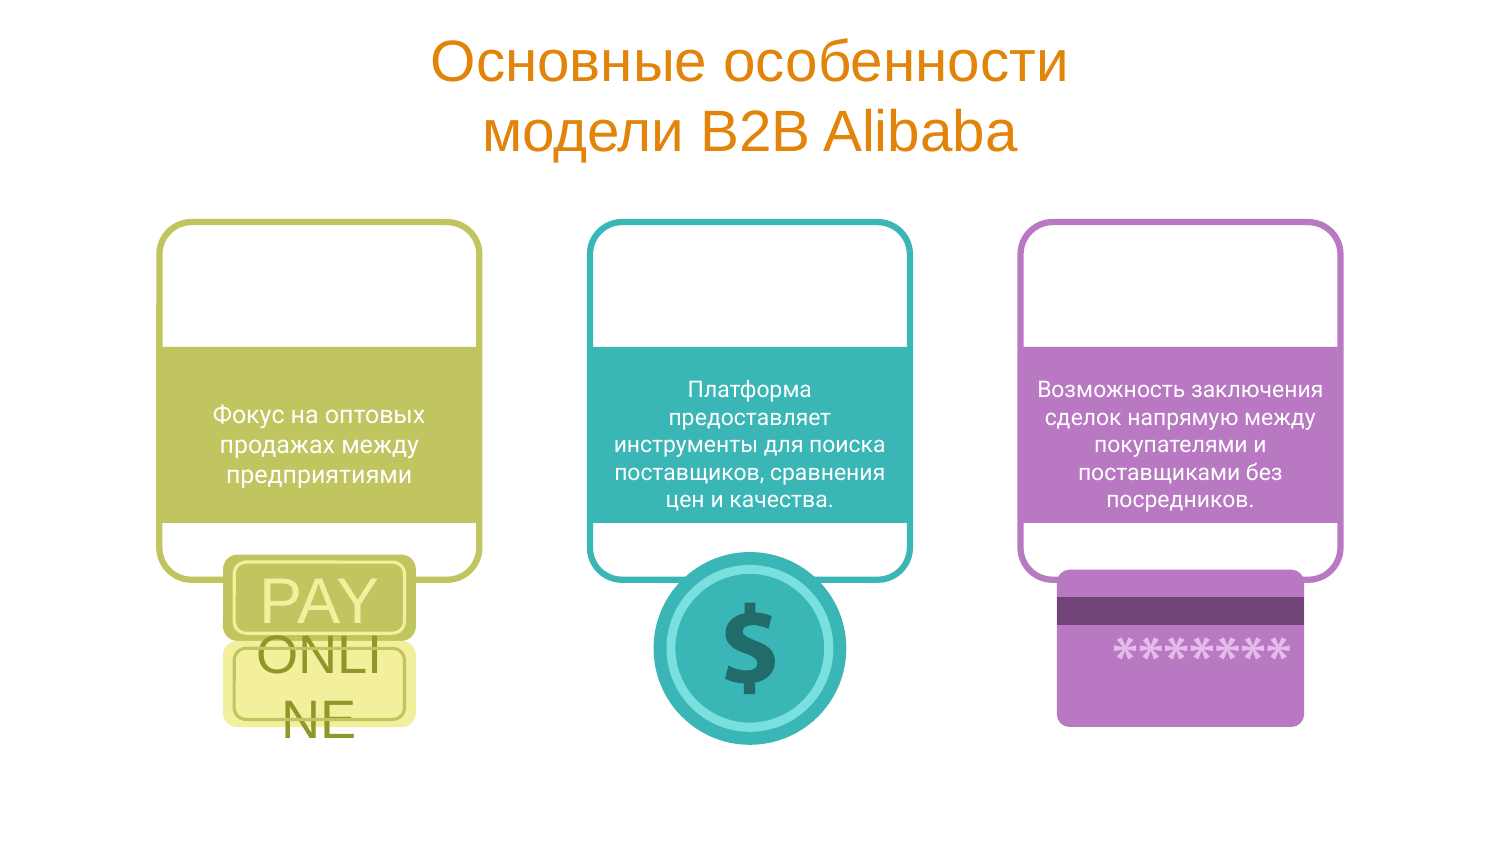

# Основные особенности модели B2B Alibaba

Фокус на оптовых продажах между предприятиями
PAY

ONLINE

Платформа предоставляет инструменты для поиска поставщиков, сравнения цен и качества.
Возможность заключения сделок напрямую между покупателями и поставщиками без посредников.
SERVICES